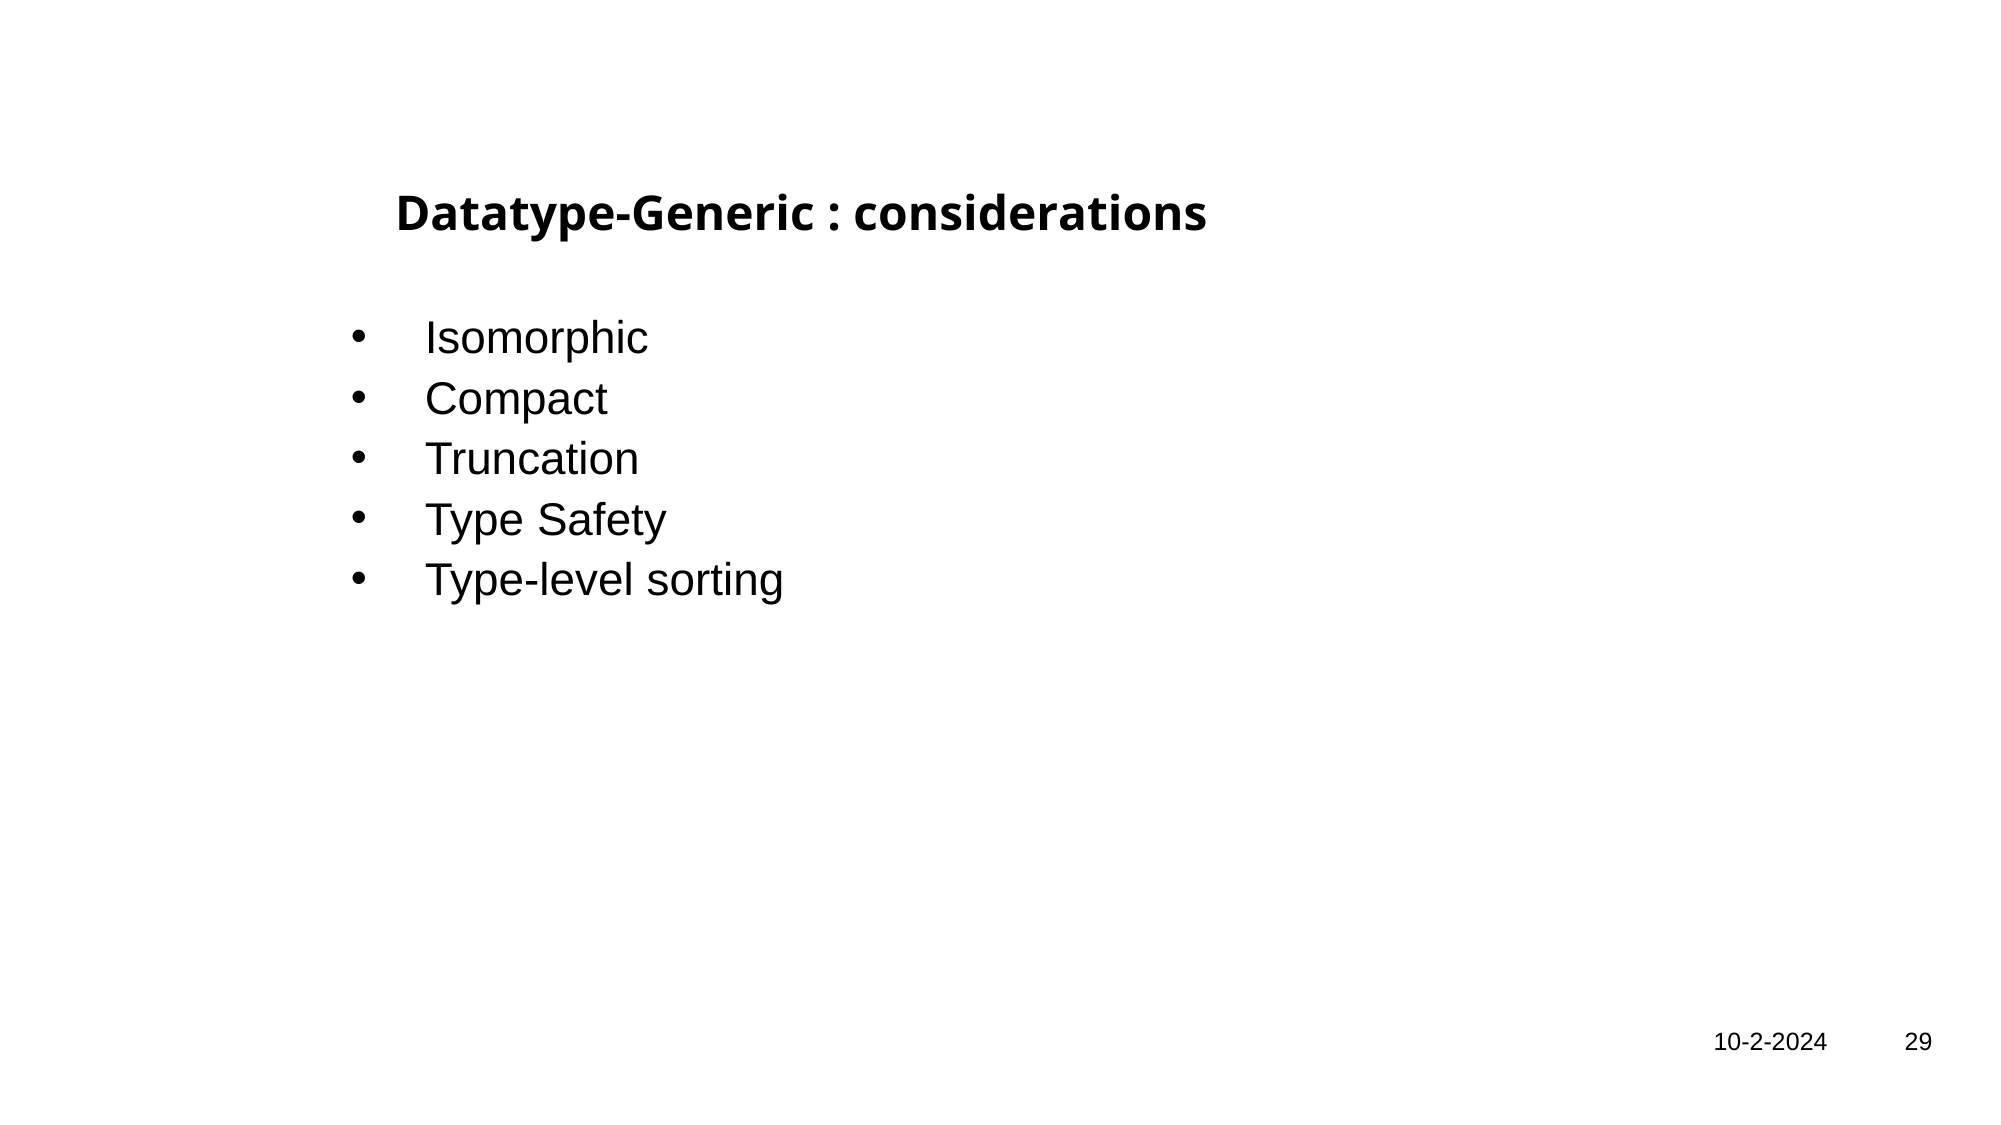

# Datatype-Generic : considerations
Isomorphic
Compact
Truncation
Type Safety
Type-level sorting

29
10-2-2024